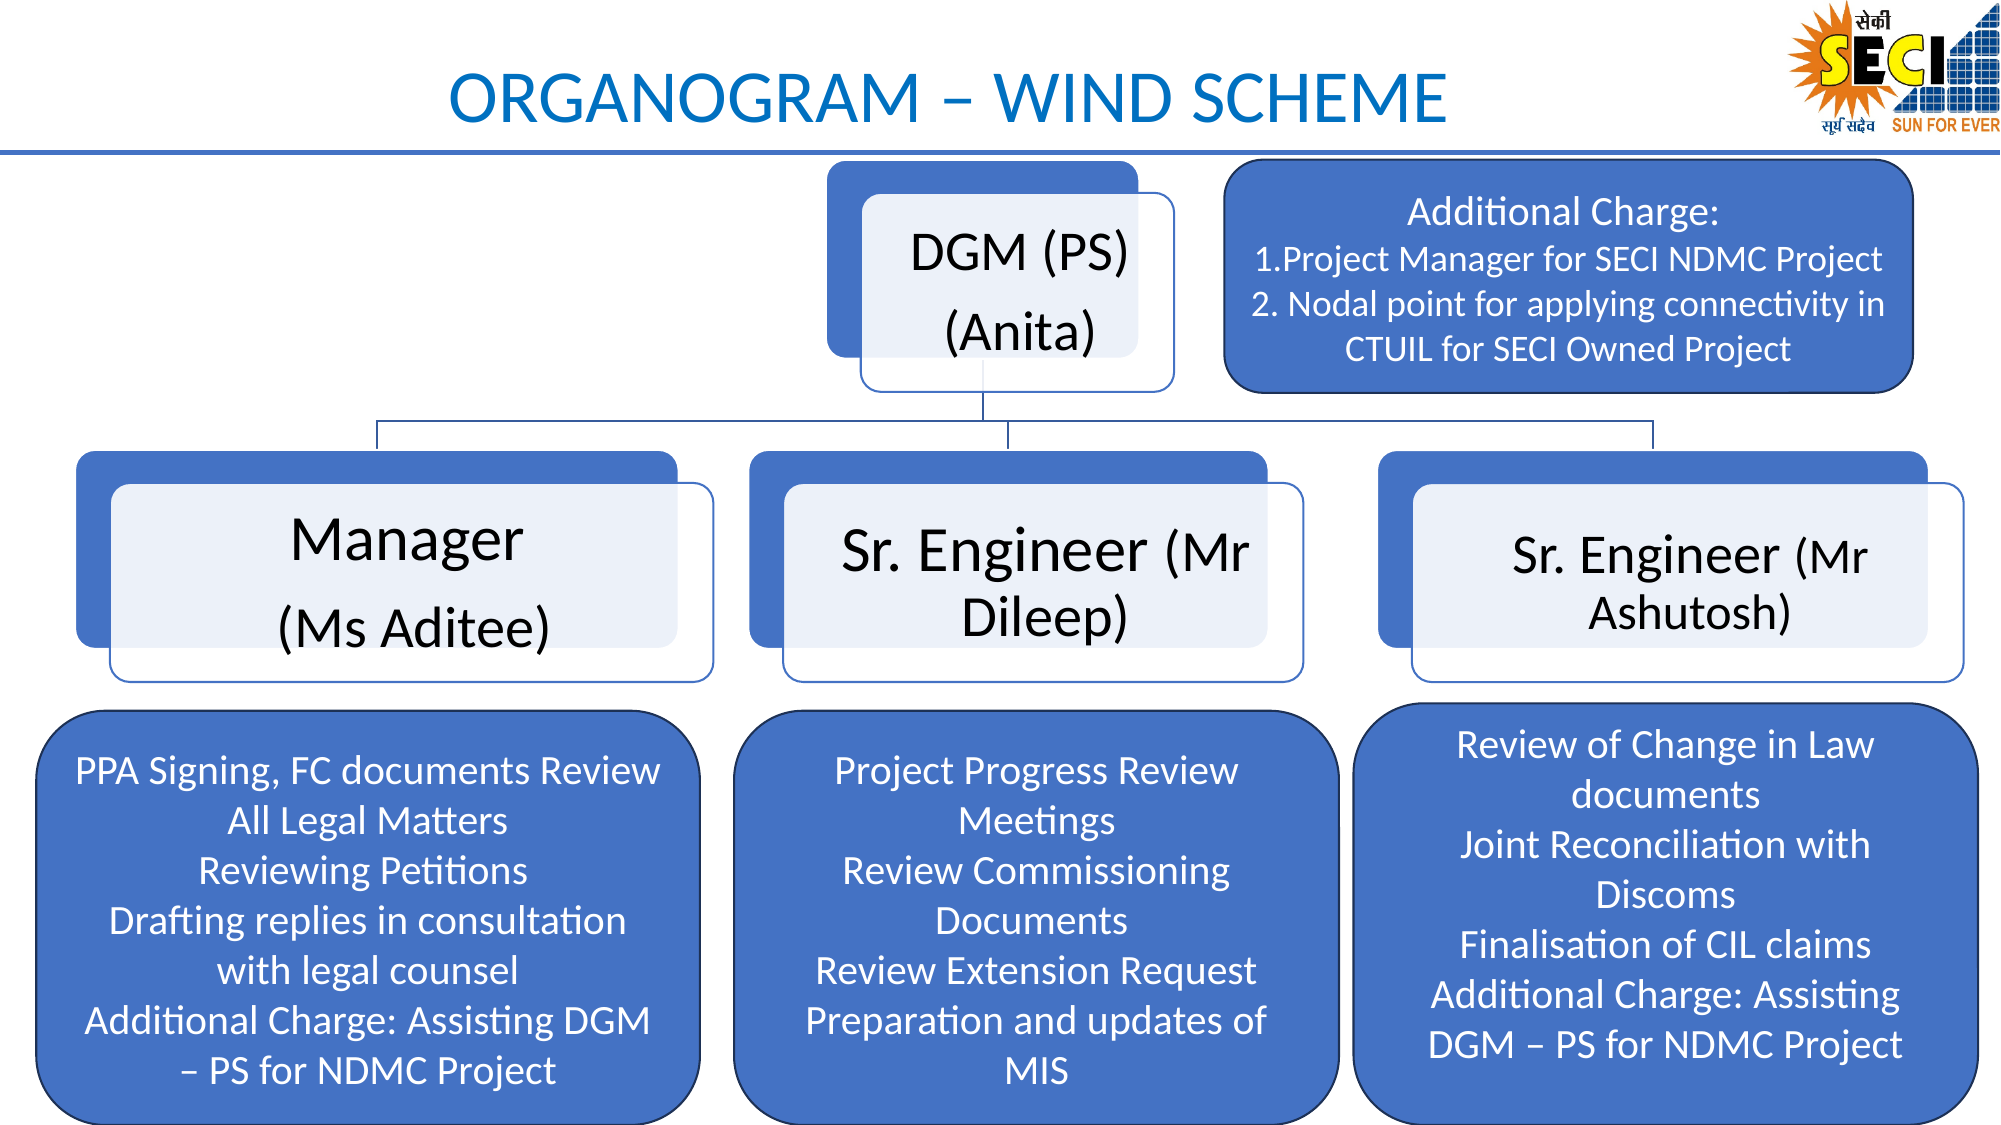

ORGANOGRAM – WIND SCHEME
Additional Charge:
1.Project Manager for SECI NDMC Project
2. Nodal point for applying connectivity in CTUIL for SECI Owned Project
DGM (PS)
(Anita)
Manager
(Ms Aditee)
Sr. Engineer (Mr Dileep)
Sr. Engineer (Mr Ashutosh)

Review of Change in Law documents
Joint Reconciliation with Discoms
Finalisation of CIL claims
Additional Charge: Assisting DGM – PS for NDMC Project

Project Progress Review Meetings
Review Commissioning Documents
Review Extension Request
Preparation and updates of MIS
PPA Signing, FC documents Review
All Legal Matters
Reviewing Petitions
Drafting replies in consultation with legal counsel
Additional Charge: Assisting DGM – PS for NDMC Project